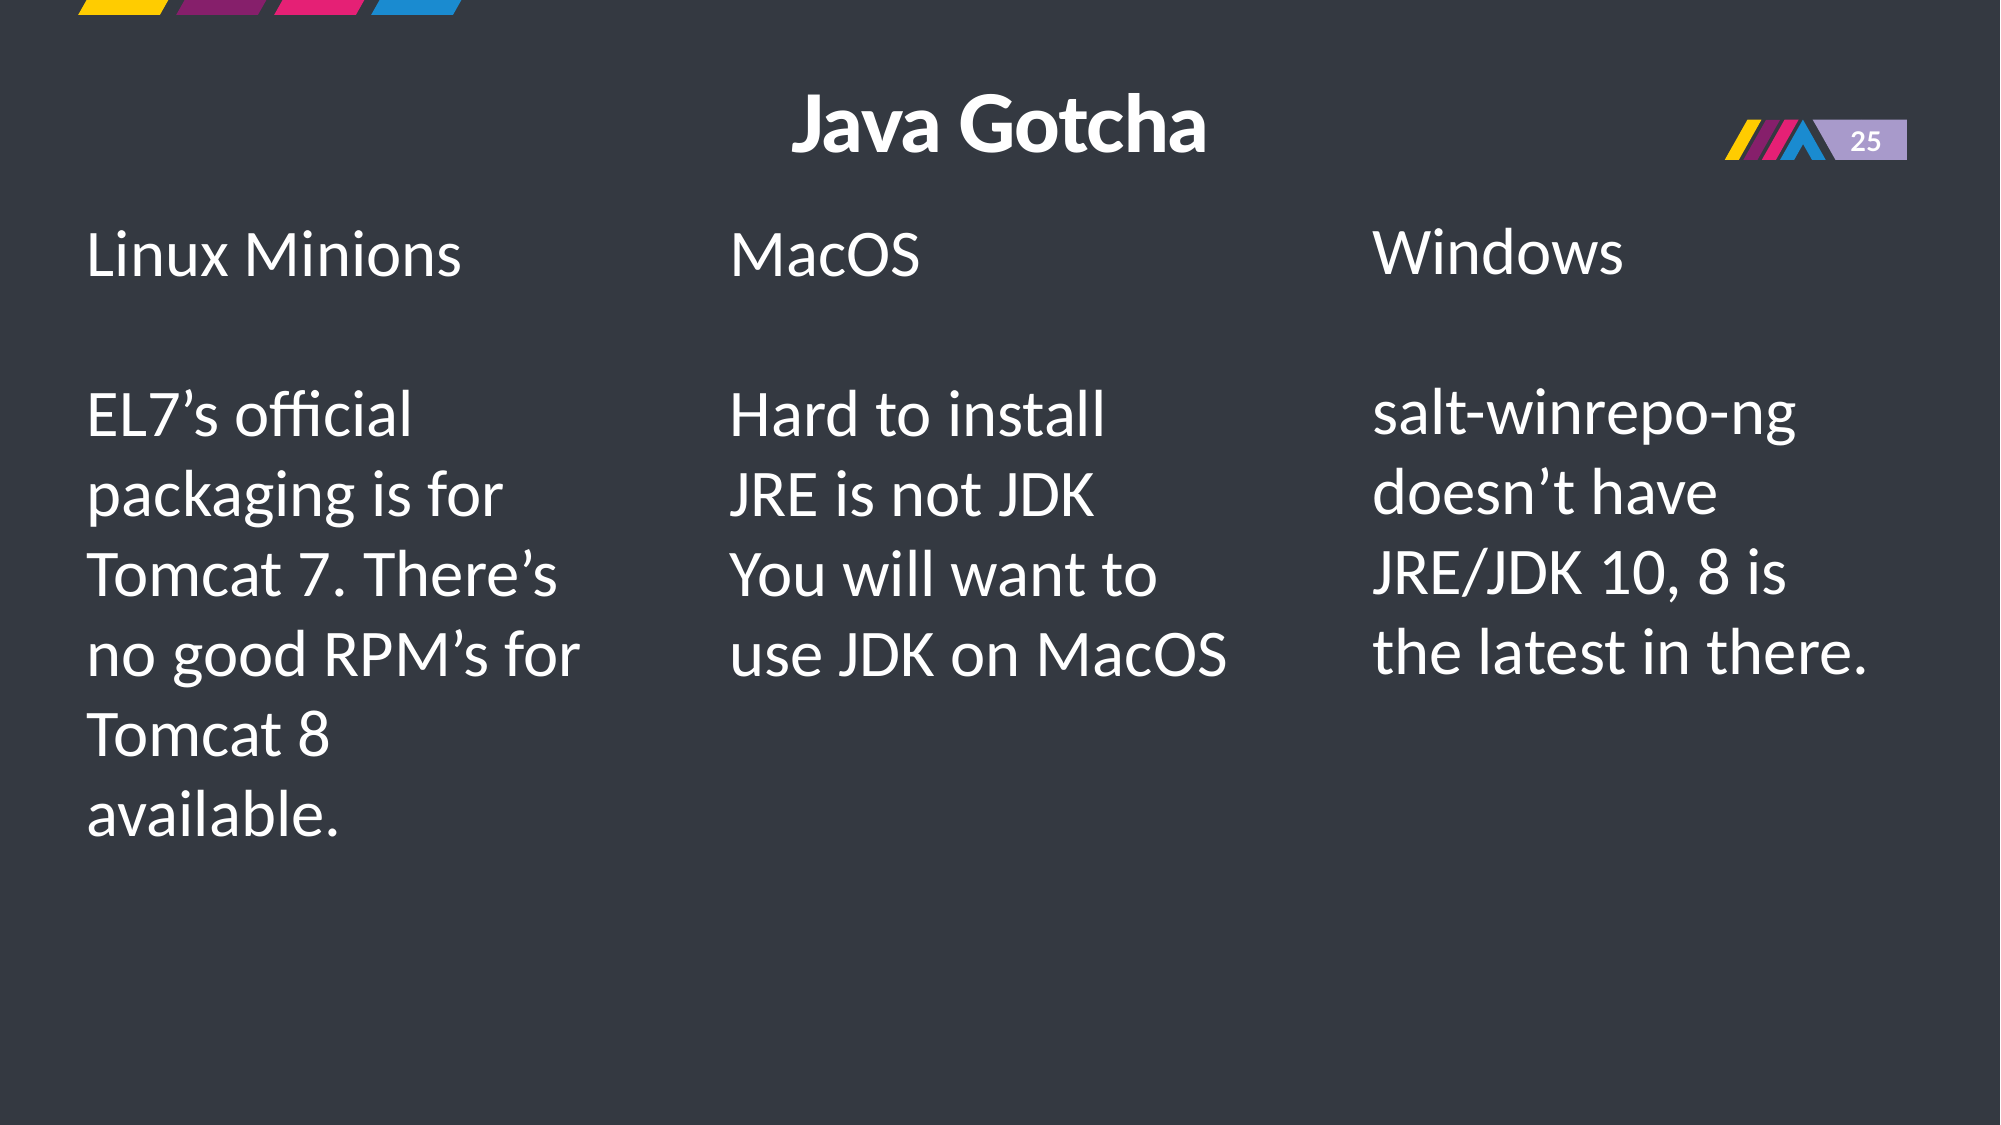

# Java Gotcha
Windows

salt-winrepo-ng doesn’t have JRE/JDK 10, 8 is the latest in there.
Linux Minions

EL7’s official packaging is for Tomcat 7. There’s no good RPM’s for Tomcat 8 available.
MacOS

Hard to install
JRE is not JDK
You will want to use JDK on MacOS